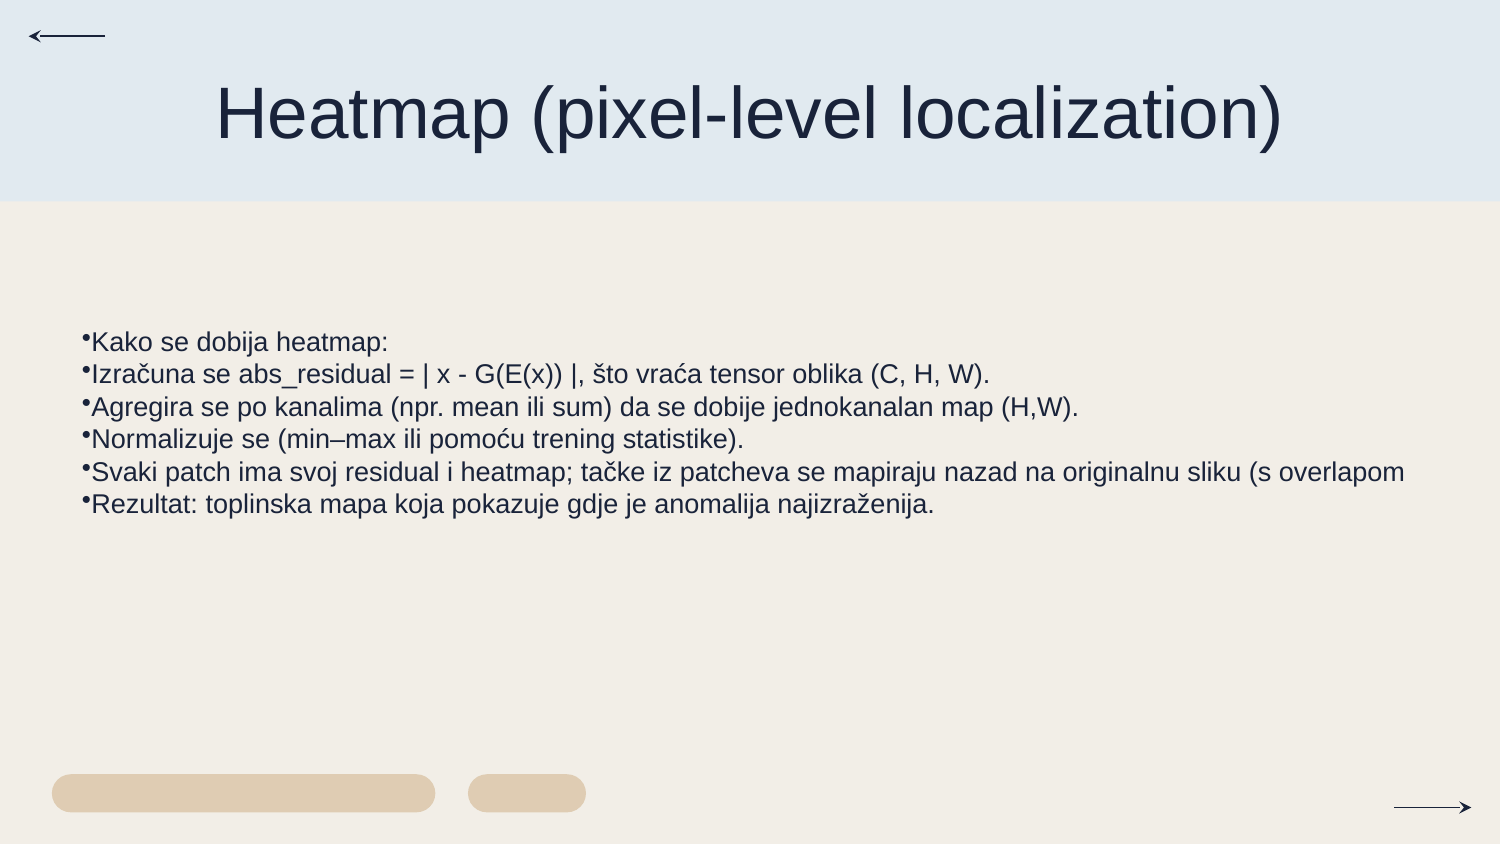

# Heatmap (pixel-level localization)
Kako se dobija heatmap:
Izračuna se abs_residual = | x - G(E(x)) |, što vraća tensor oblika (C, H, W).
Agregira se po kanalima (npr. mean ili sum) da se dobije jednokanalan map (H,W).
Normalizuje se (min–max ili pomoću trening statistike).
Svaki patch ima svoj residual i heatmap; tačke iz patcheva se mapiraju nazad na originalnu sliku (s overlapom
Rezultat: toplinska mapa koja pokazuje gdje je anomalija najizraženija.